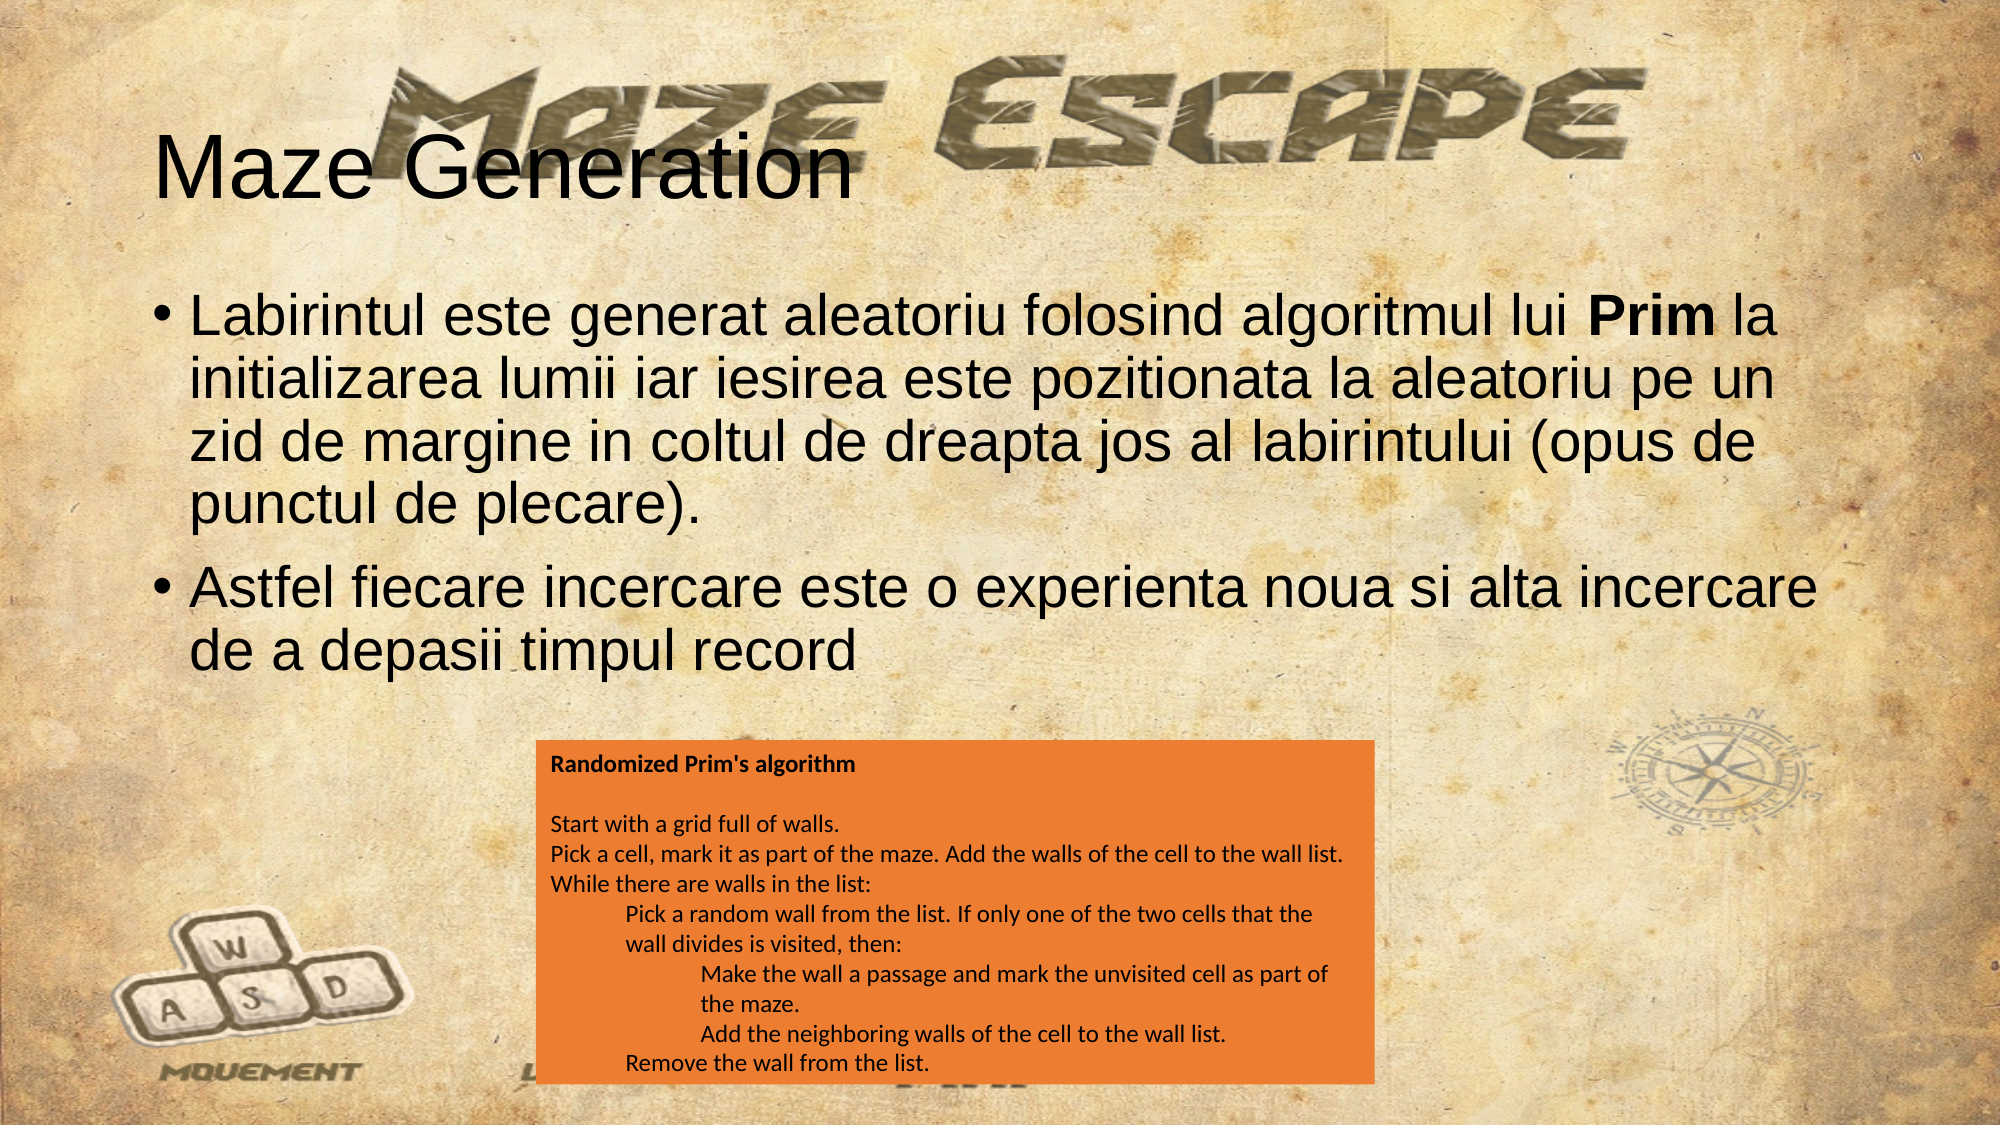

# Maze Generation
Labirintul este generat aleatoriu folosind algoritmul lui Prim la initializarea lumii iar iesirea este pozitionata la aleatoriu pe un zid de margine in coltul de dreapta jos al labirintului (opus de punctul de plecare).
Astfel fiecare incercare este o experienta noua si alta incercare de a depasii timpul record

Randomized Prim's algorithm

Start with a grid full of walls.
Pick a cell, mark it as part of the maze. Add the walls of the cell to the wall list.
While there are walls in the list:
Pick a random wall from the list. If only one of the two cells that the wall divides is visited, then:
Make the wall a passage and mark the unvisited cell as part of the maze.
Add the neighboring walls of the cell to the wall list.
Remove the wall from the list.